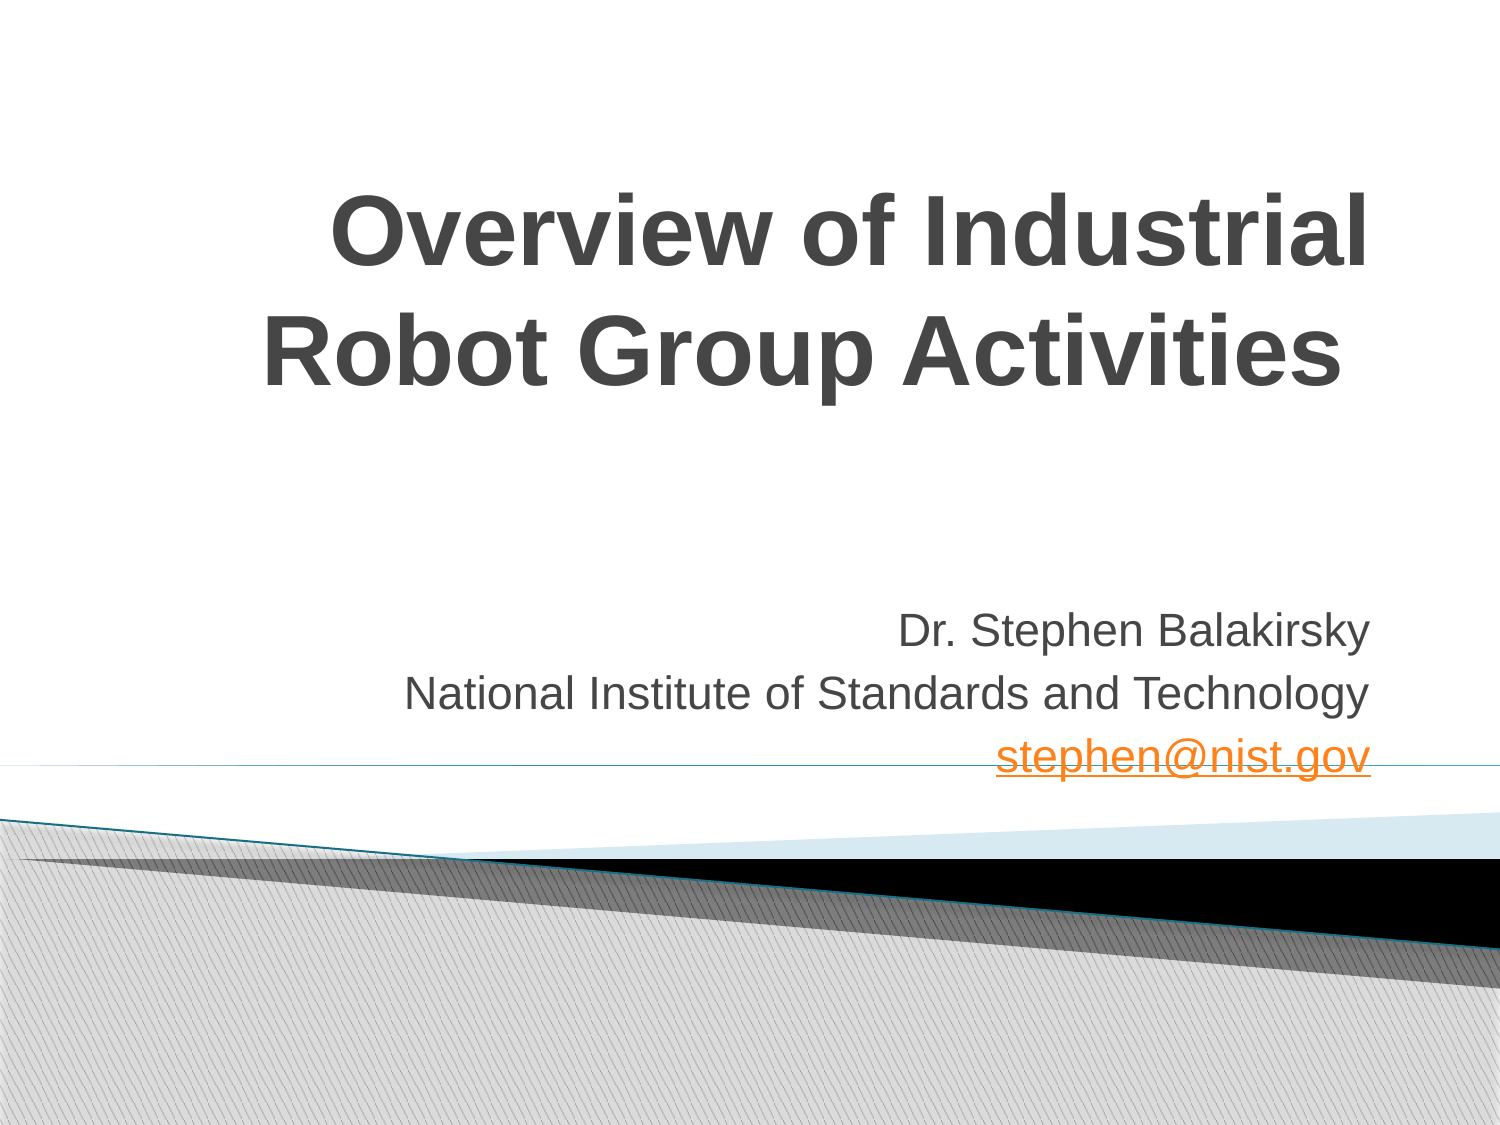

# Overview of Industrial Robot Group Activities
Dr. Stephen Balakirsky
National Institute of Standards and Technology
stephen@nist.gov